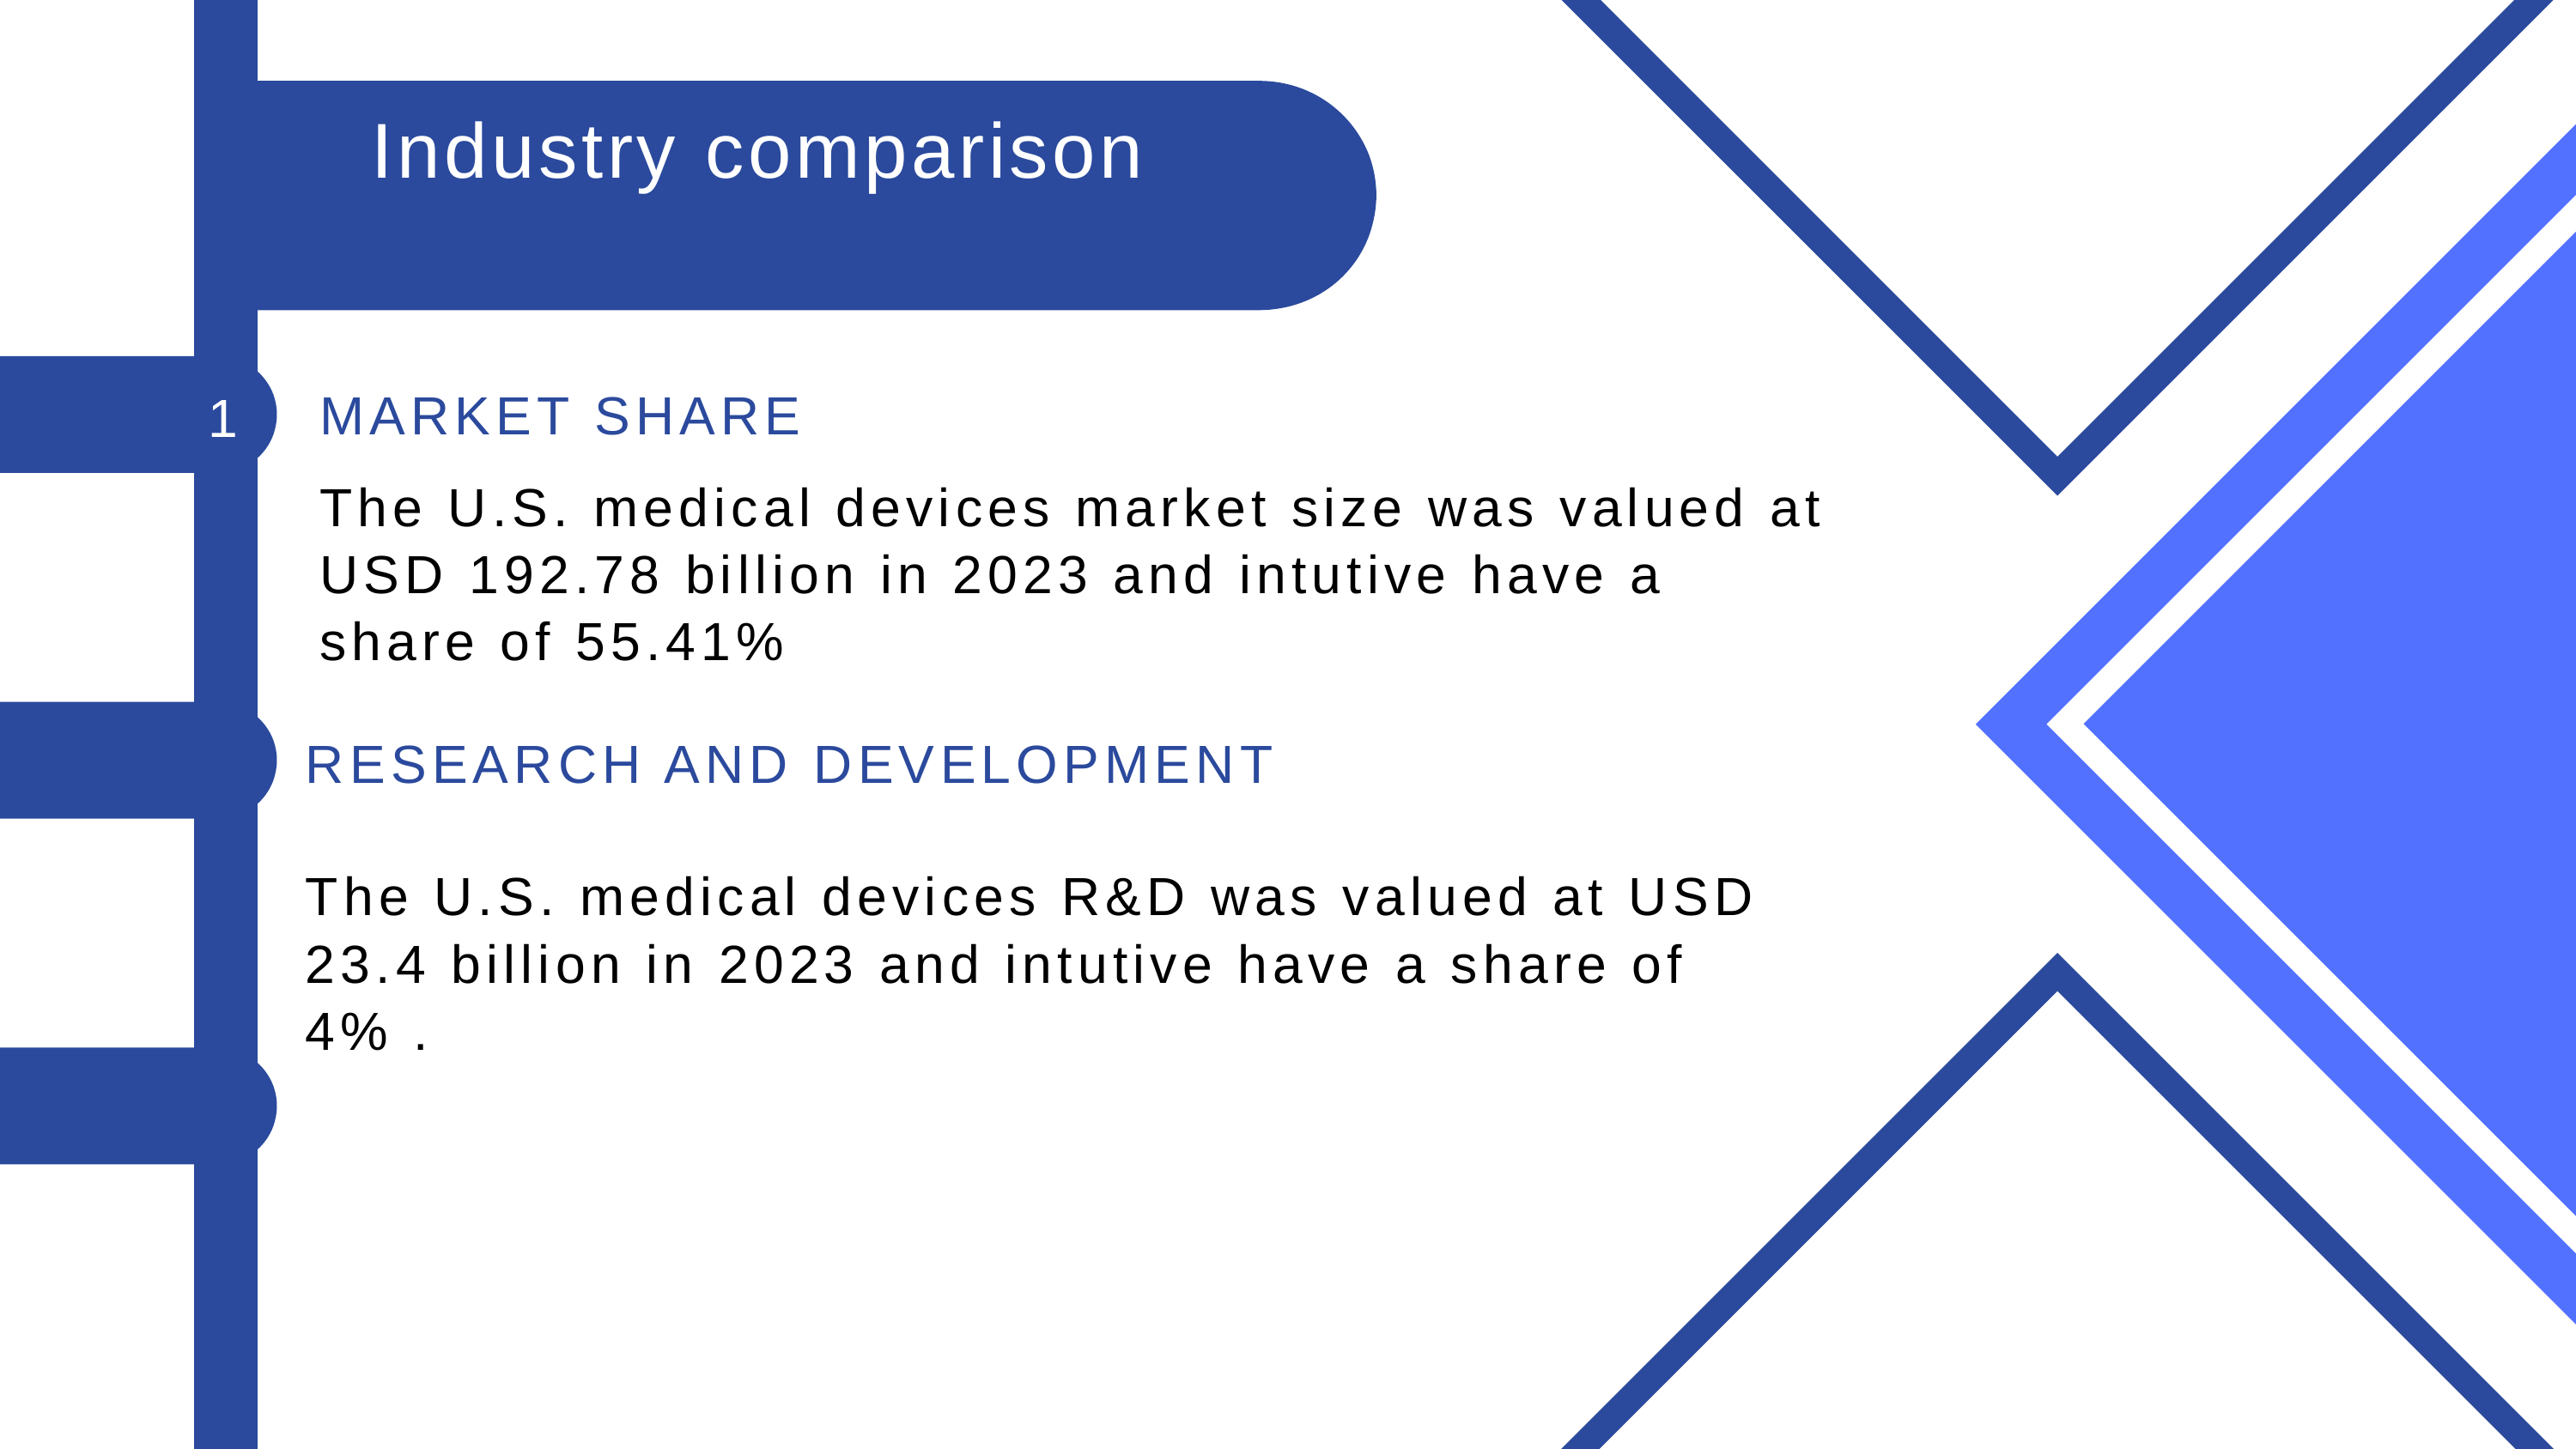

Industry comparison

MARKET SHARE
1
The U.S. medical devices market size was valued at USD 192.78 billion in 2023 and intutive have a share of 55.41%

RESEARCH AND DEVELOPMENT
The U.S. medical devices R&D was valued at USD 23.4 billion in 2023 and intutive have a share of
4% .